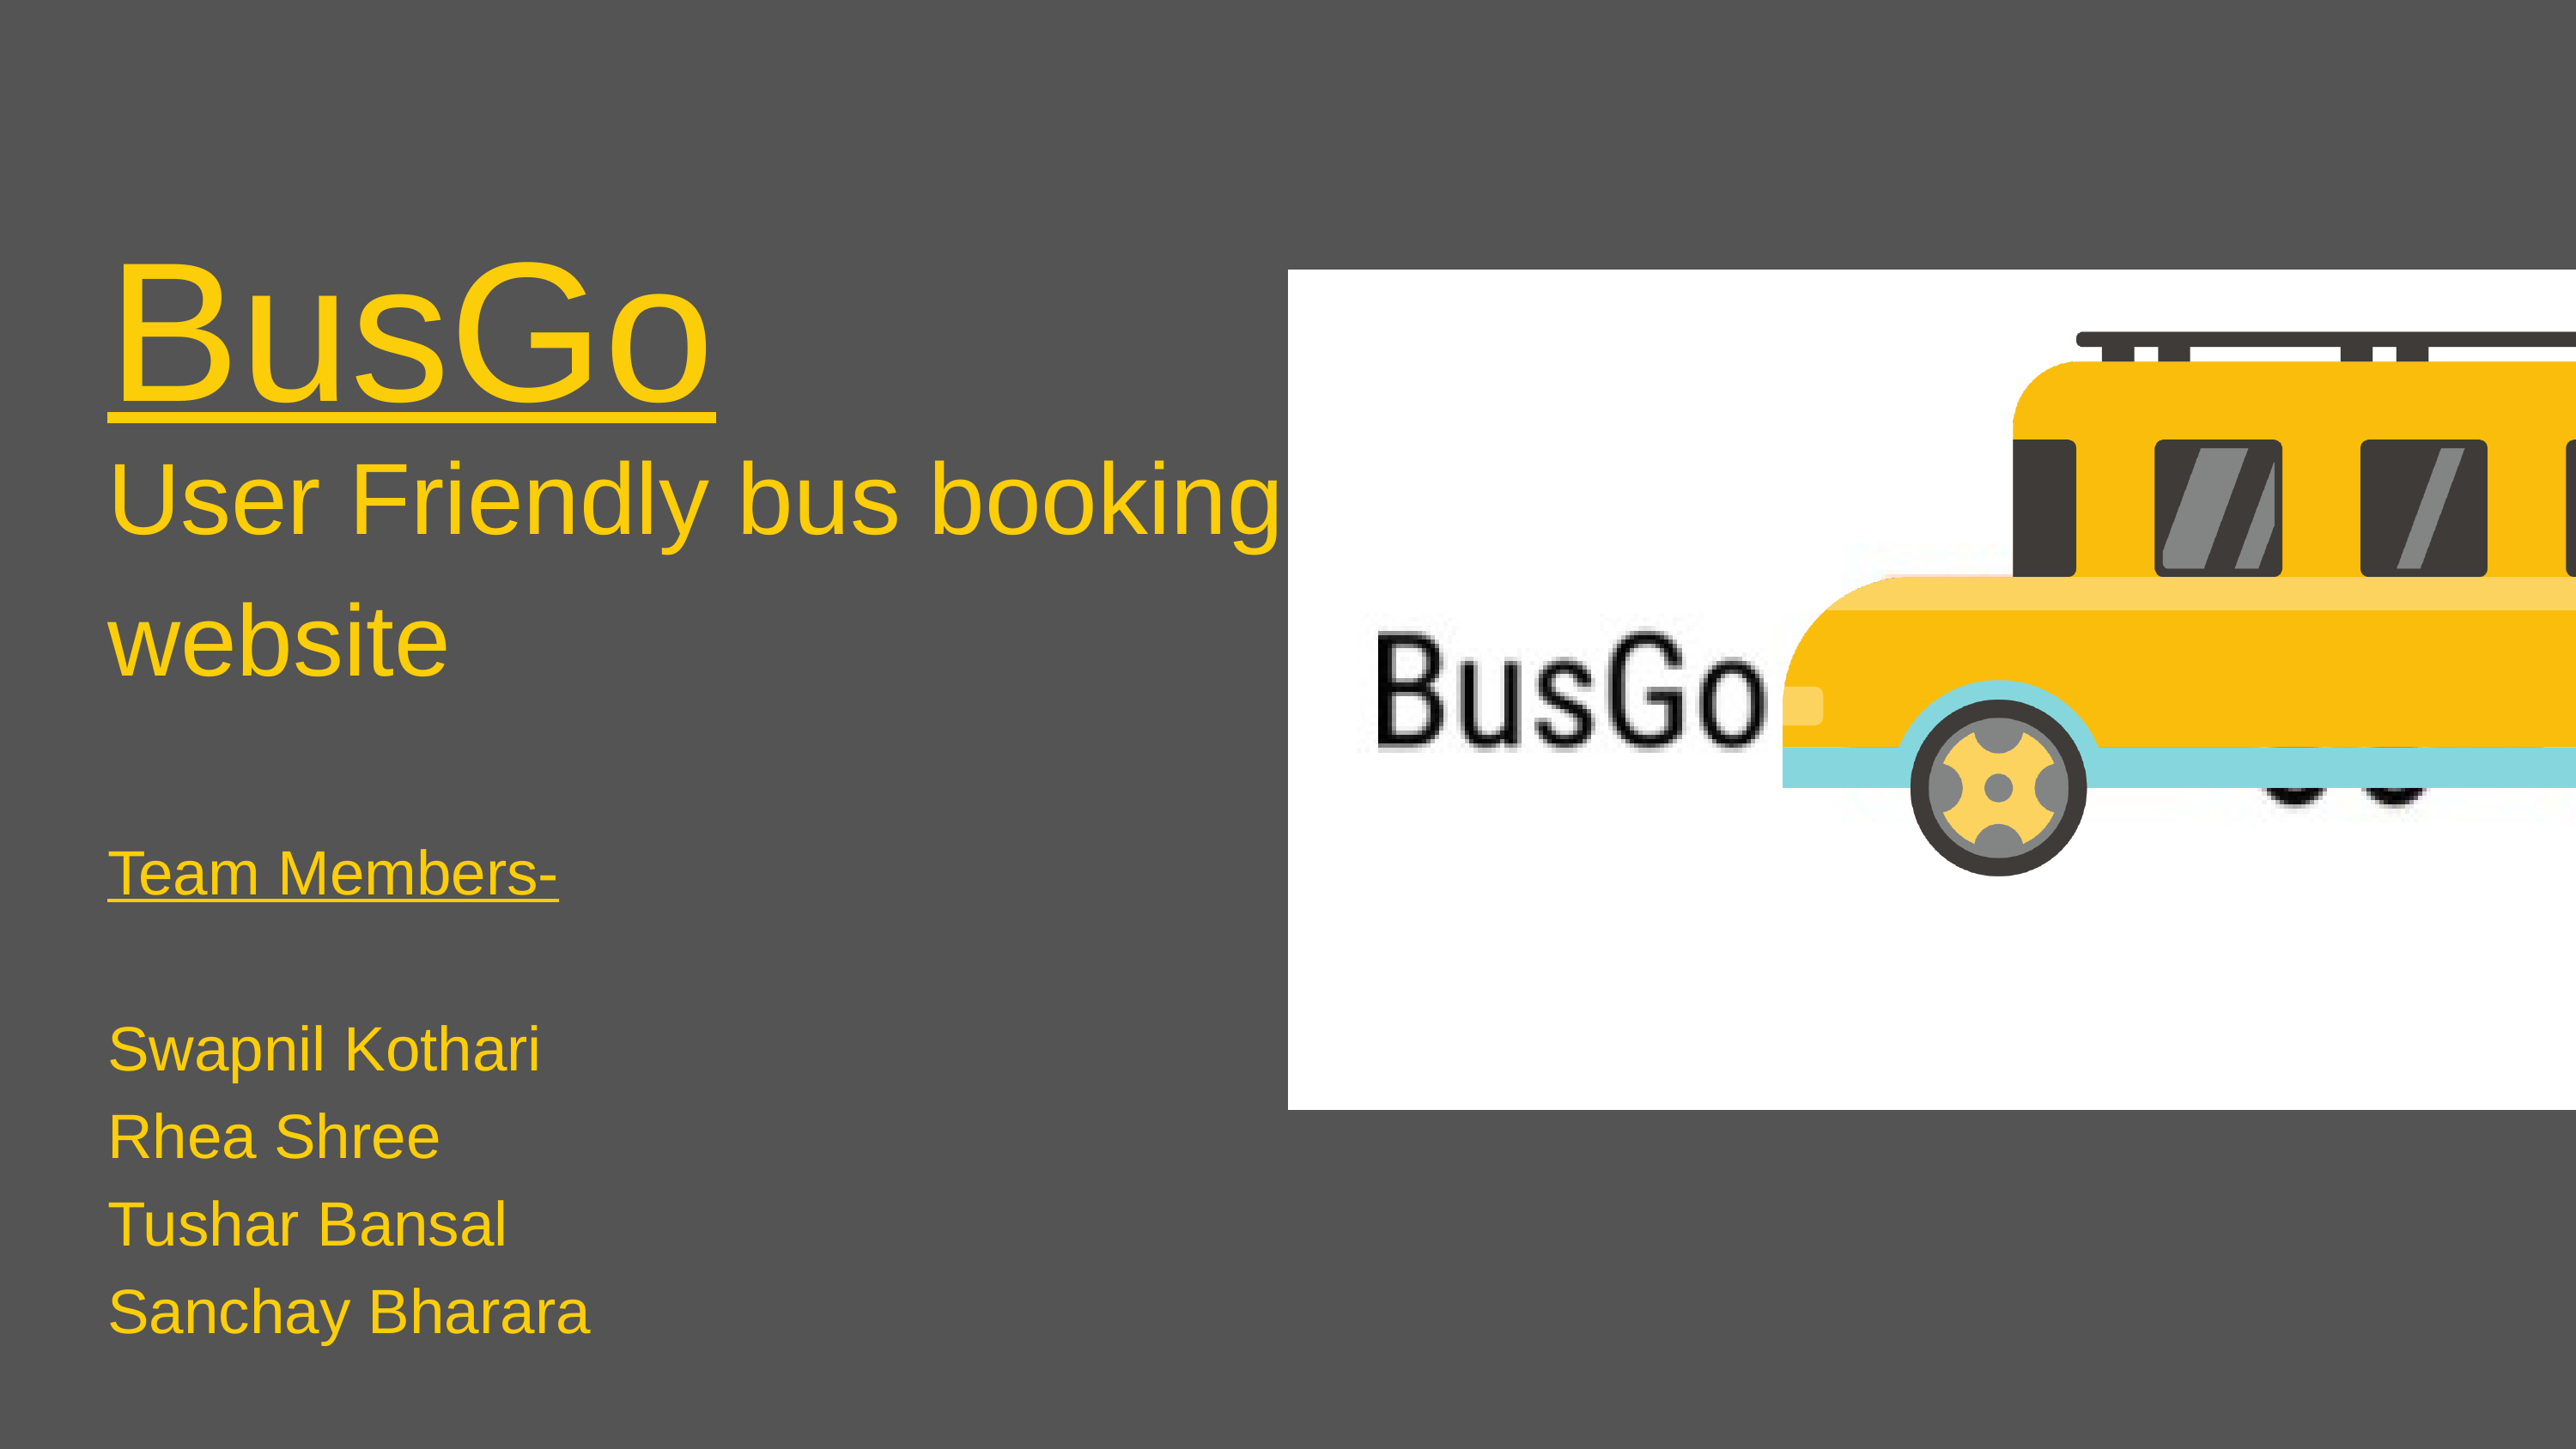

BusGo

User Friendly bus booking website

Team Members-

Swapnil Kothari
Rhea Shree
Tushar Bansal
Sanchay Bharara